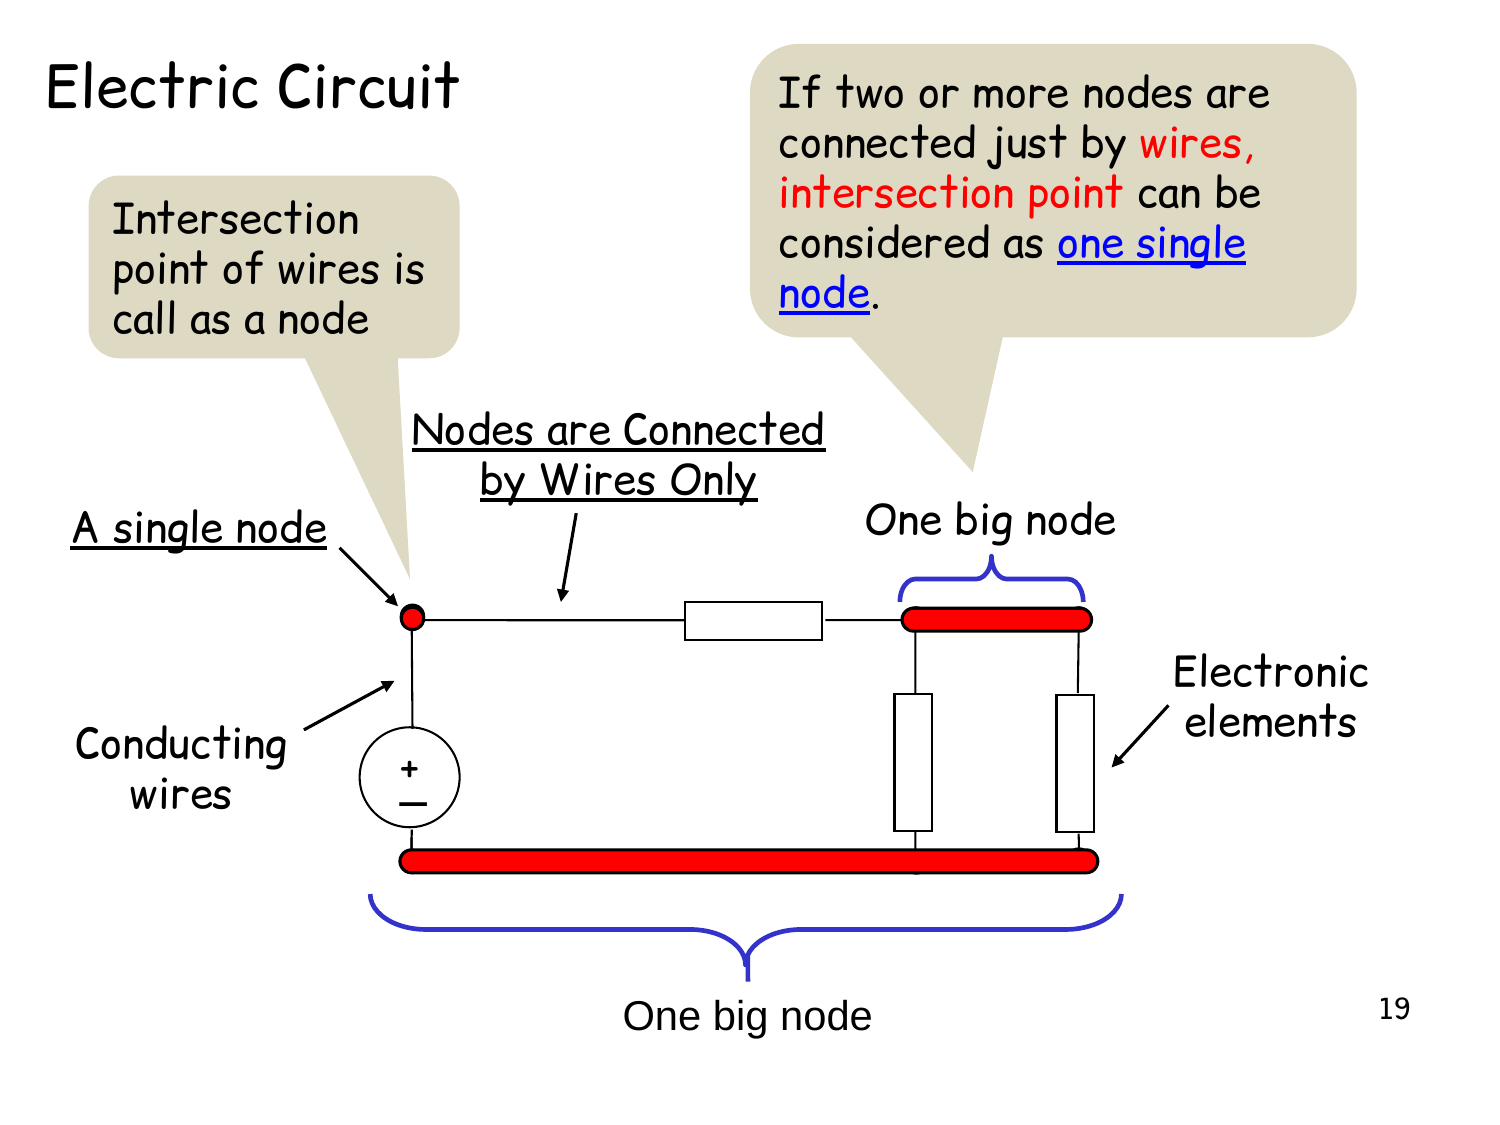

Electric Circuit
If two or more nodes are connected just by wires, intersection point can be considered as one single node.
Intersection point of wires is call as a node
Nodes are Connected
by Wires Only

One big node

A single node

Electronic elements

Conducting wires

+
_

One big node

19
Group of nodes connected only by wires